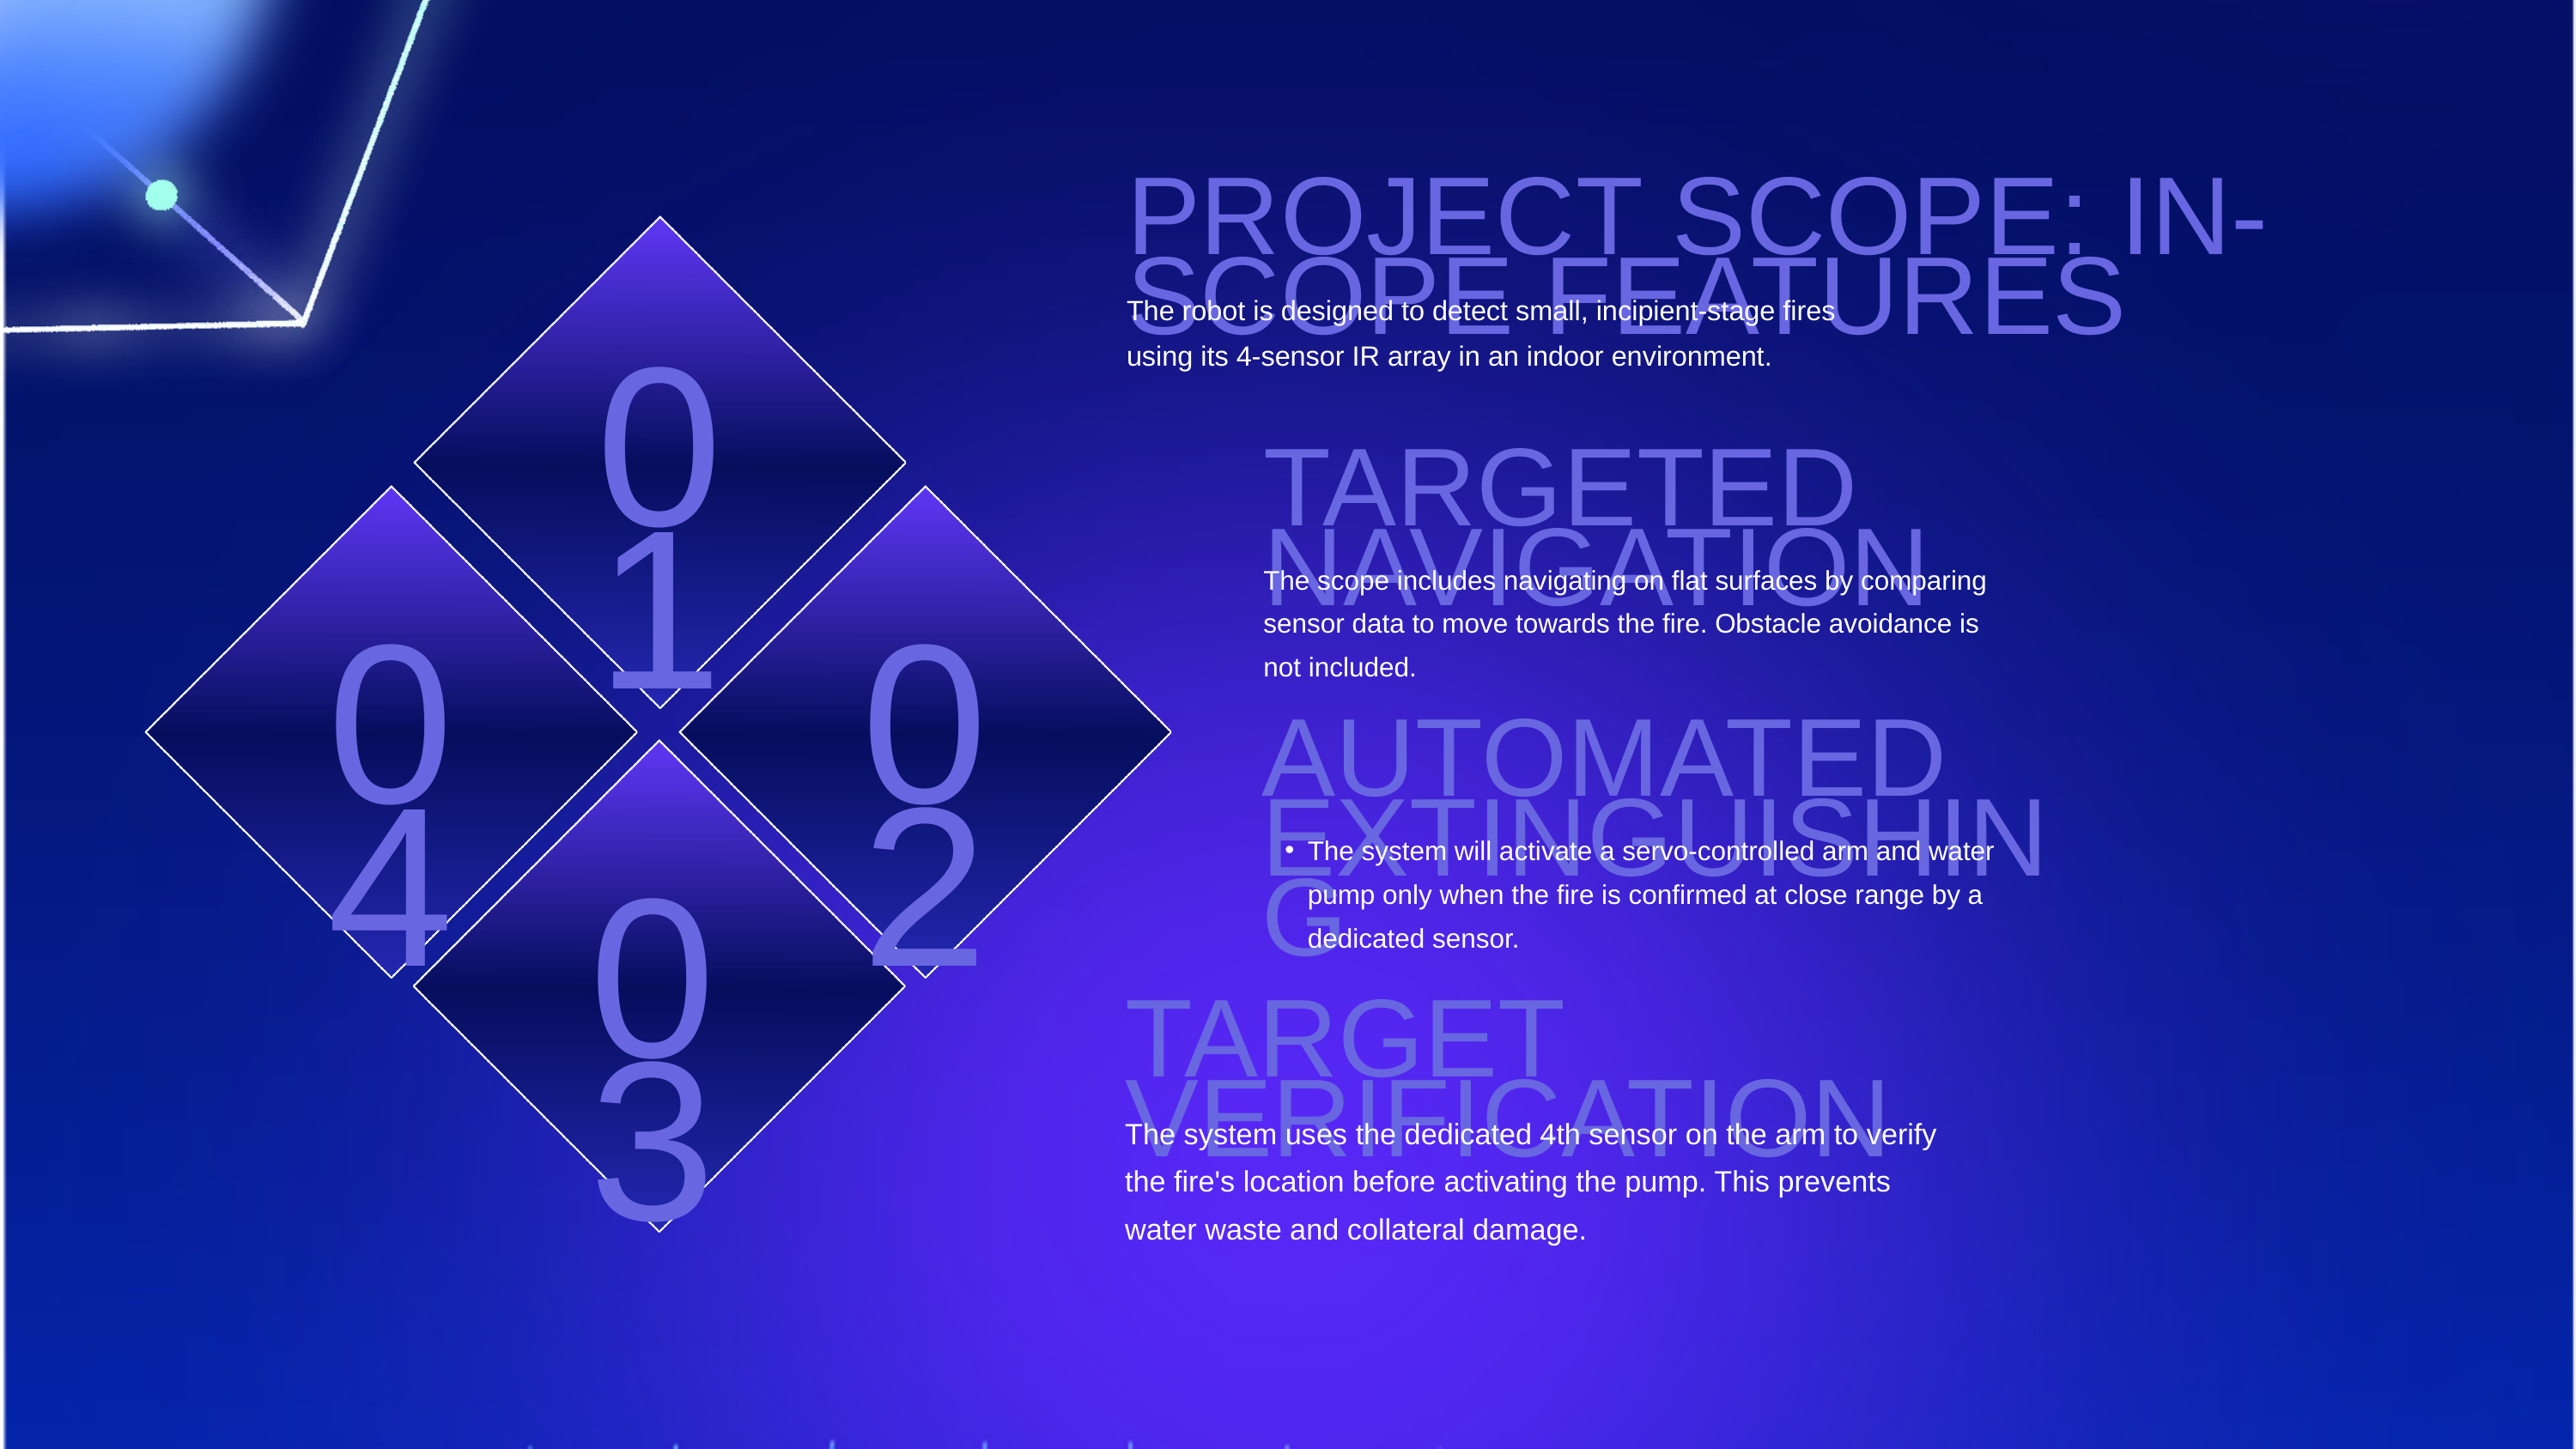

PROJECT SCOPE: IN-SCOPE FEATURES

The robot is designed to detect small, incipient-stage fires using its 4-sensor IR array in an indoor environment.
01
TARGETED NAVIGATION

The scope includes navigating on flat surfaces by comparing sensor data to move towards the fire. Obstacle avoidance is not included.
04
02
AUTOMATED EXTINGUISHING

The system will activate a servo-controlled arm and water pump only when the fire is confirmed at close range by a dedicated sensor.
03
TARGET VERIFICATION
The system uses the dedicated 4th sensor on the arm to verify the fire's location before activating the pump. This prevents water waste and collateral damage.